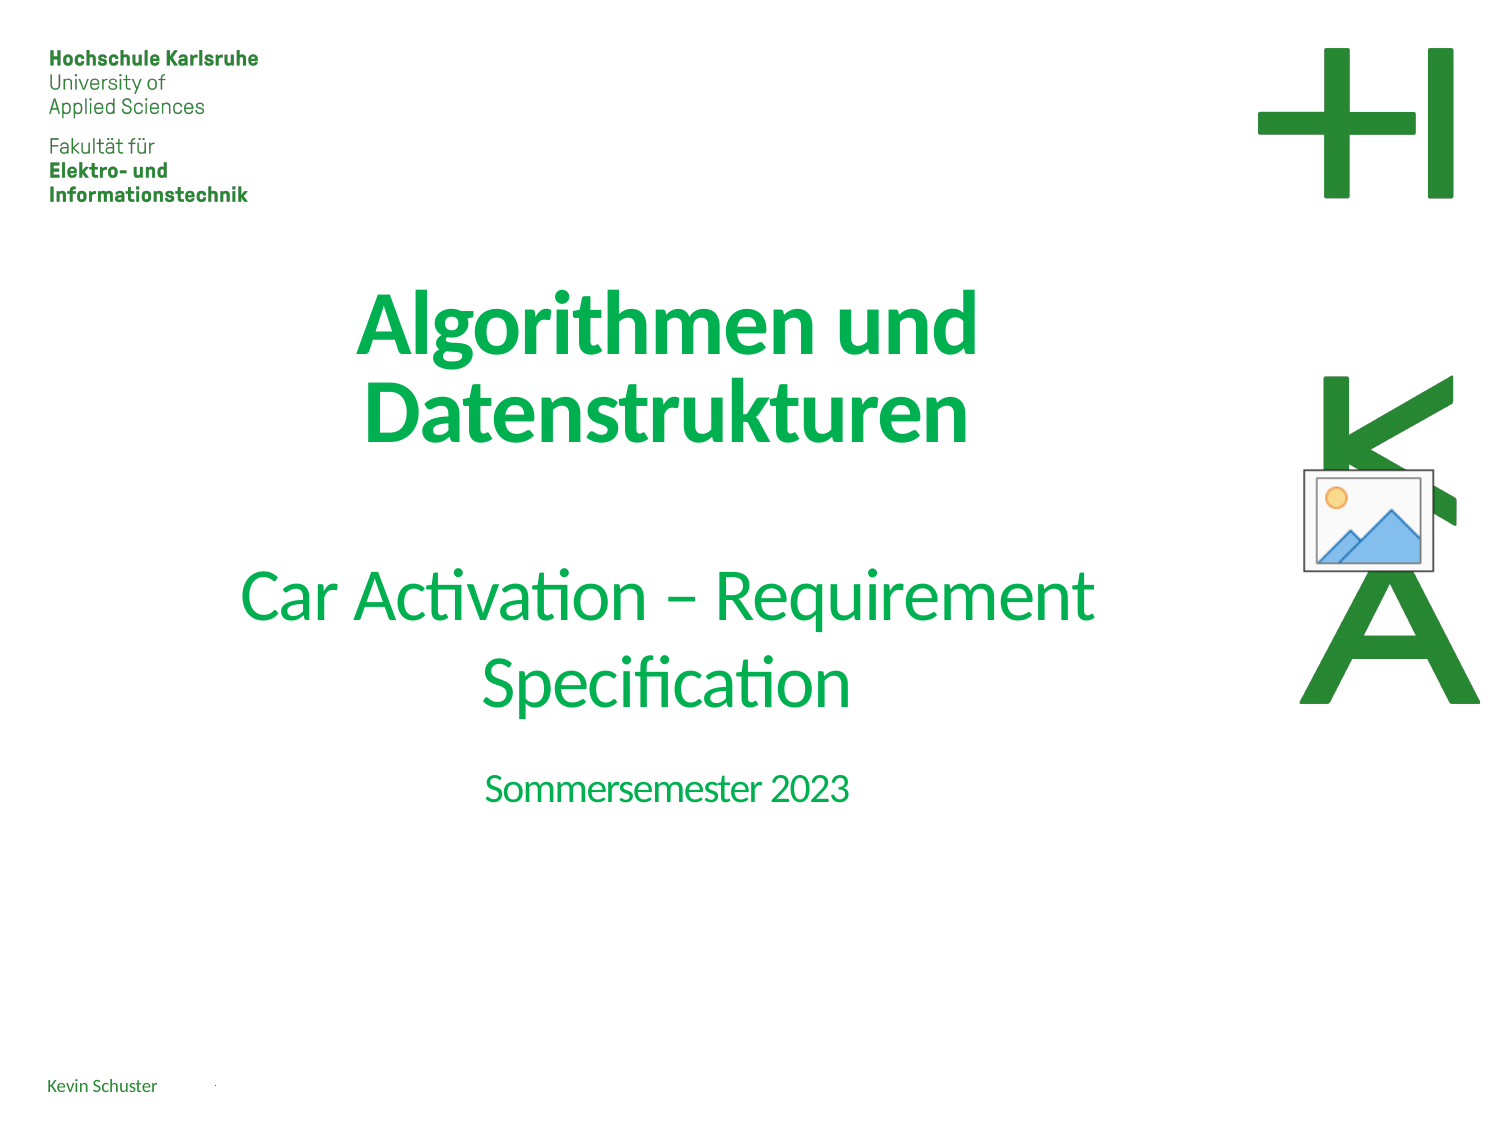

Algorithmen und Datenstrukturen

Car Activation – Requirement Specification
Sommersemester 2023
Kevin Schuster